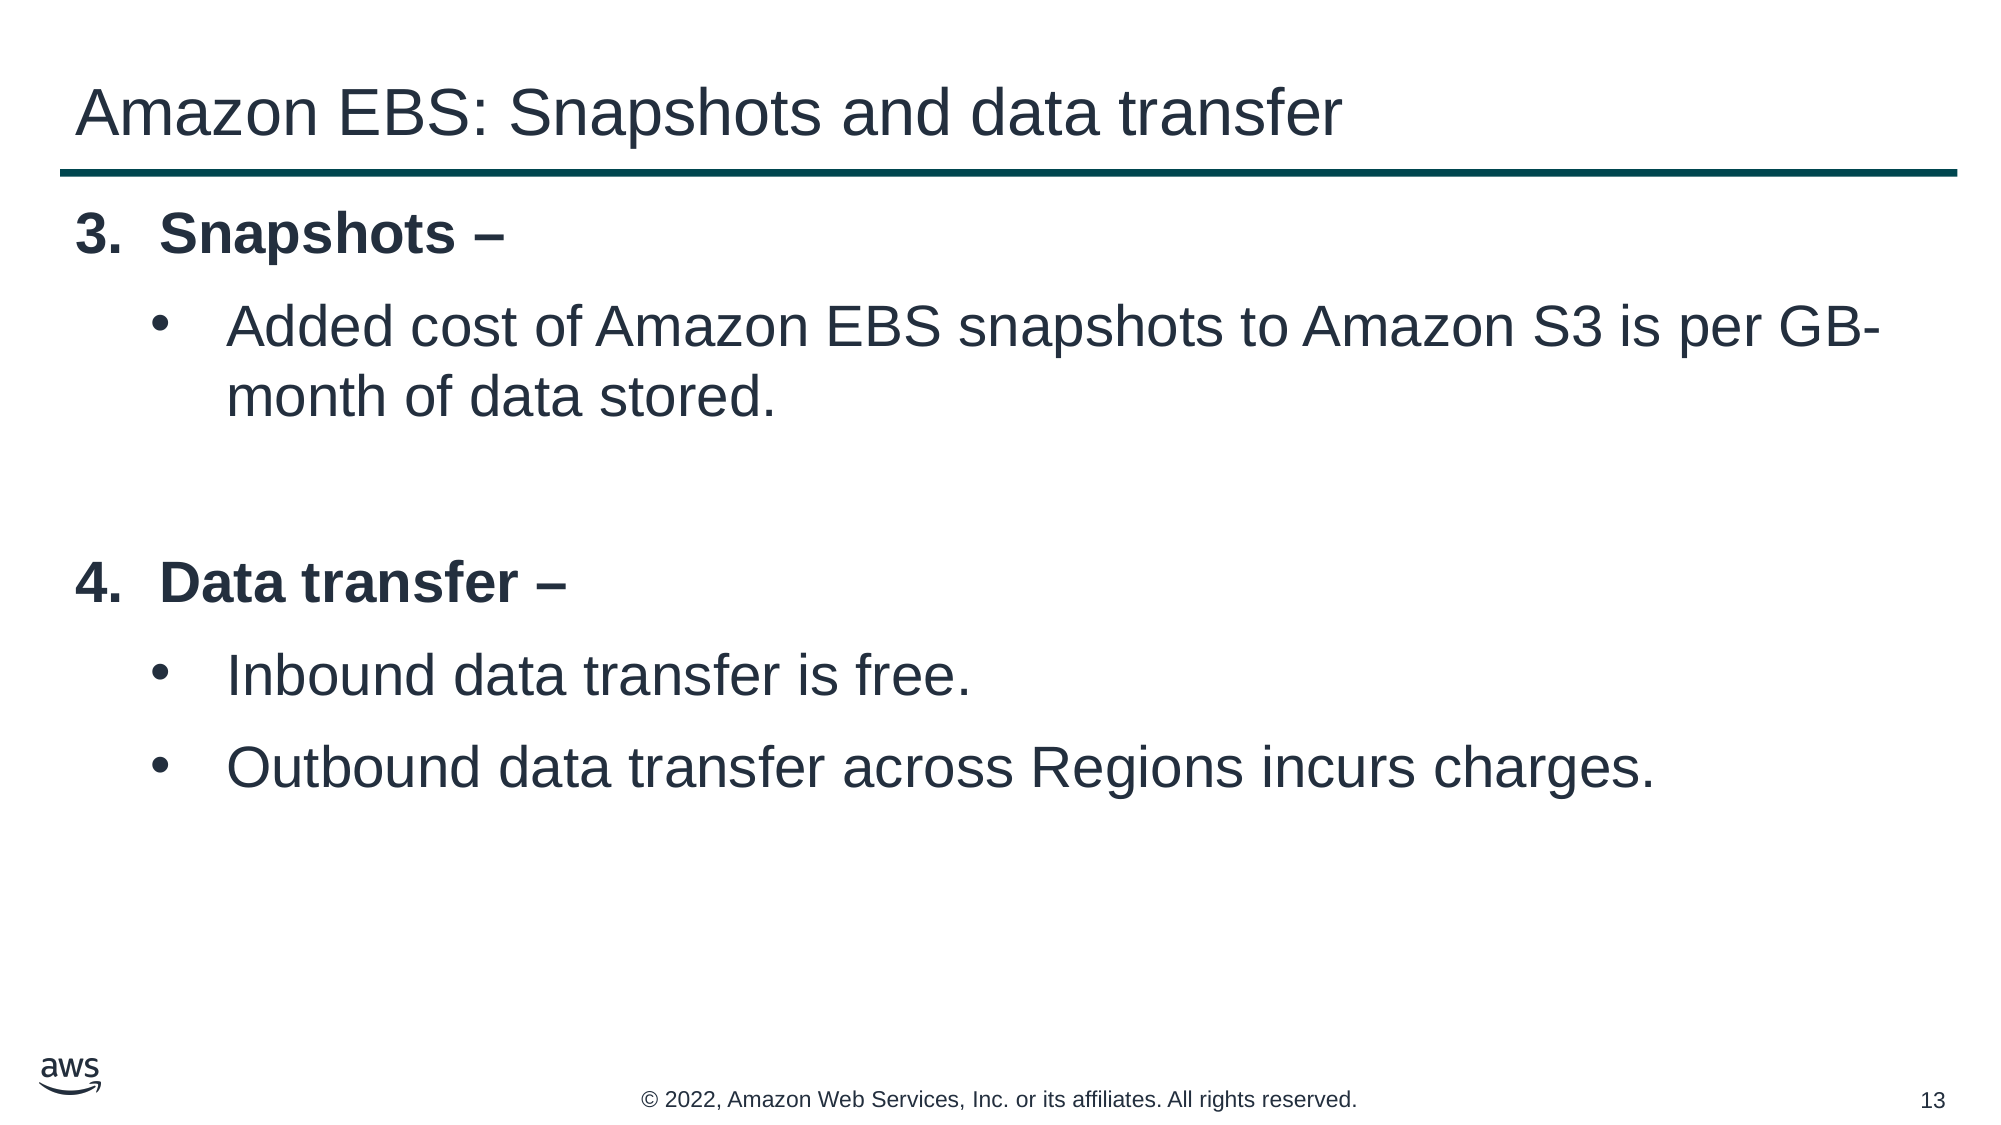

# Amazon EBS: Snapshots and data transfer
Snapshots –
Added cost of Amazon EBS snapshots to Amazon S3 is per GB-month of data stored.

Data transfer –
Inbound data transfer is free.
Outbound data transfer across Regions incurs charges.

13